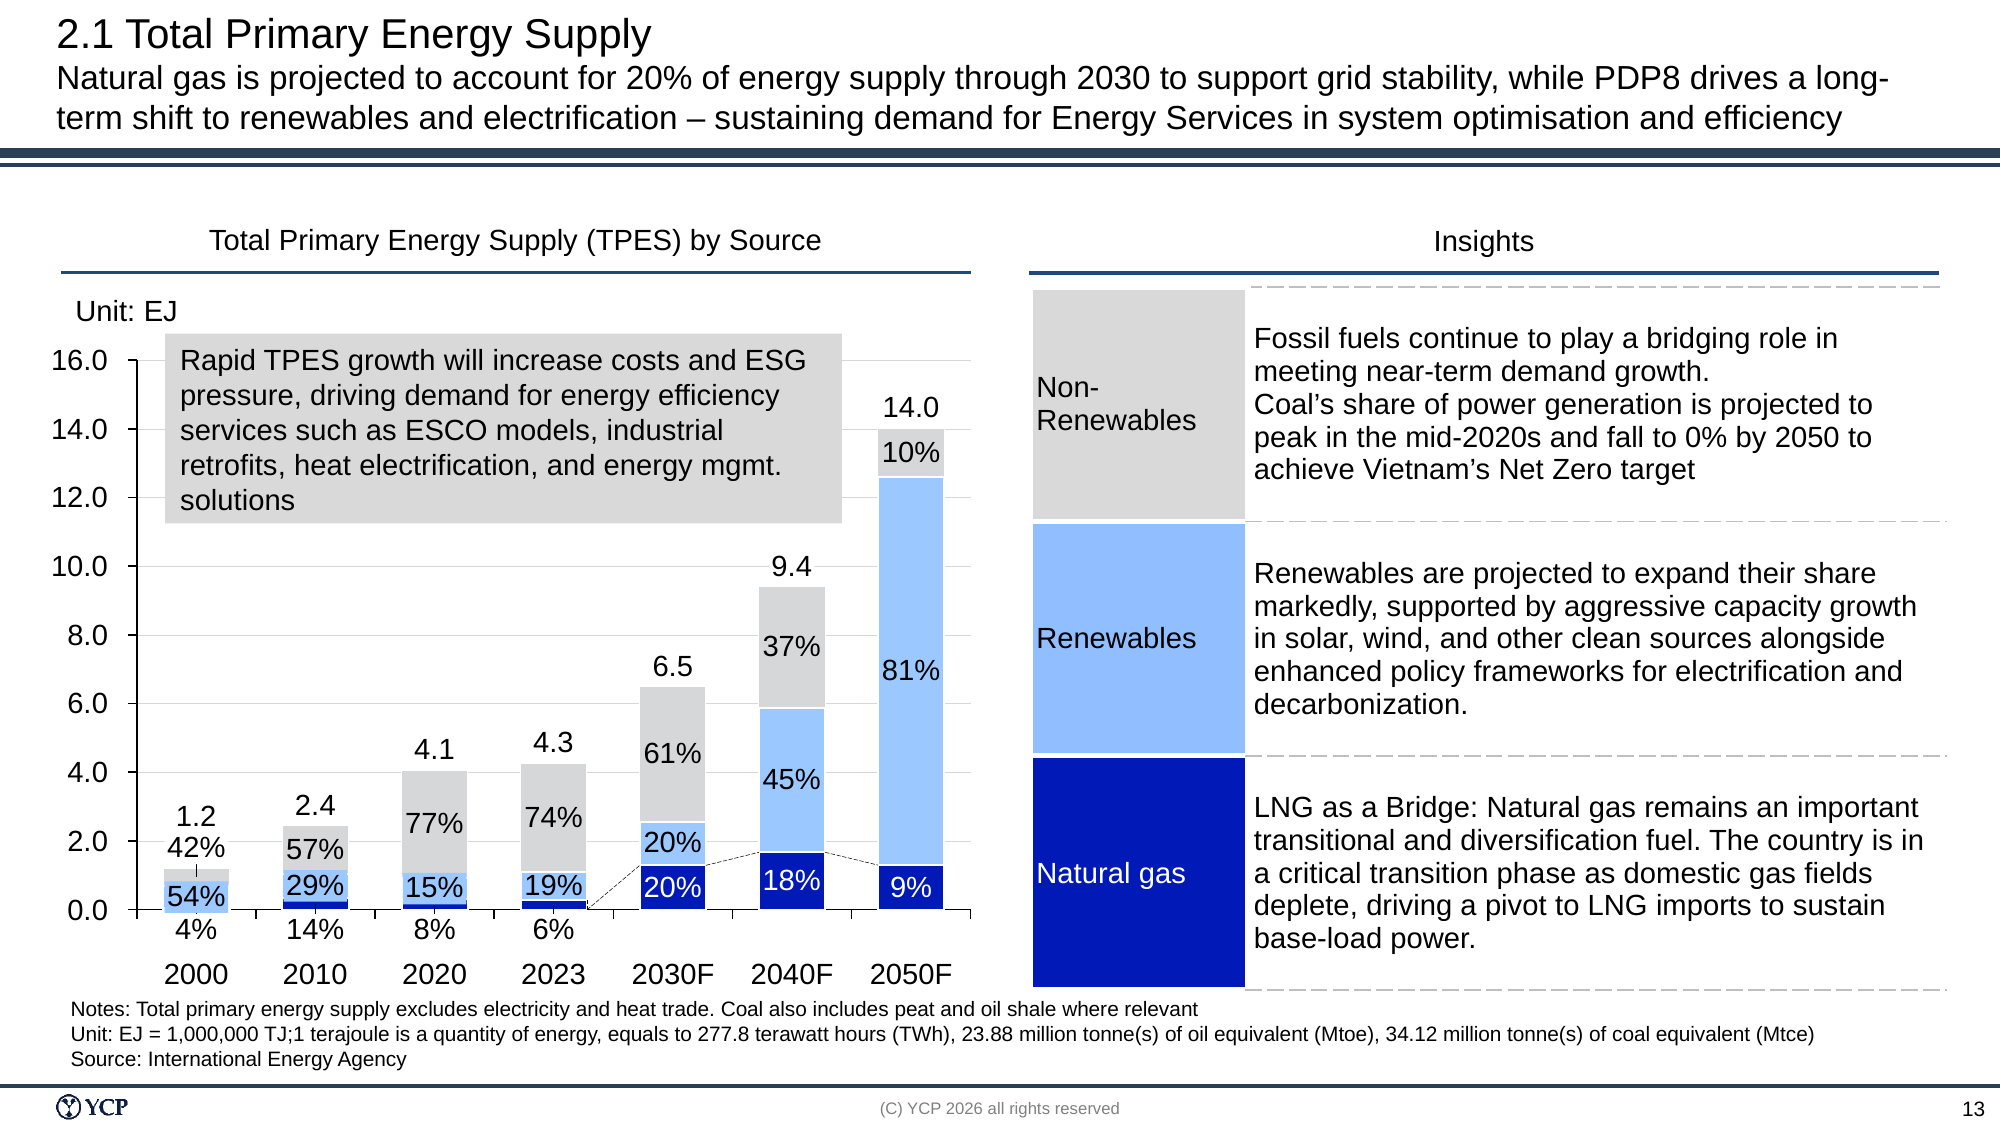

# 2.1 Total Primary Energy Supply Natural gas is projected to account for 20% of energy supply through 2030 to support grid stability, while PDP8 drives a long-term shift to renewables and electrification – sustaining demand for Energy Services in system optimisation and efficiency
Total Primary Energy Supply (TPES) by Source
Insights
Unit: EJ
| Non-Renewables | Fossil fuels continue to play a bridging role in meeting near-term demand growth. Coal’s share of power generation is projected to peak in the mid-2020s and fall to 0% by 2050 to achieve Vietnam’s Net Zero target |
| --- | --- |
| Renewables | Renewables are projected to expand their share markedly, supported by aggressive capacity growth in solar, wind, and other clean sources alongside enhanced policy frameworks for electrification and decarbonization. |
| Natural gas | LNG as a Bridge: Natural gas remains an important transitional and diversification fuel. The country is in a critical transition phase as domestic gas fields deplete, driving a pivot to LNG imports to sustain base-load power. |
Rapid TPES growth will increase costs and ESG pressure, driving demand for energy efficiency services such as ESCO models, industrial retrofits, heat electrification, and energy mgmt. solutions
16.0

### Chart

| Category |  |  |  |
|---|---|---|---|
14.0
14.0
10%
12.0
9.4
10.0
8.0
37%
6.5
81%
6.0
4.3
4.1
61%
4.0
45%
2.4
1.2
74%
77%
2.0
20%
42%
57%
18%
29%
19%
20%
9%
15%
54%
0.0
4%
14%
8%
6%
2000
2010
2020
2023
2030F
2040F
2050F
Notes: Total primary energy supply excludes electricity and heat trade. Coal also includes peat and oil shale where relevant
Unit: EJ = 1,000,000 TJ;1 terajoule is a quantity of energy, equals to 277.8 terawatt hours (TWh), 23.88 million tonne(s) of oil equivalent (Mtoe), 34.12 million tonne(s) of coal equivalent (Mtce)
Source: International Energy Agency